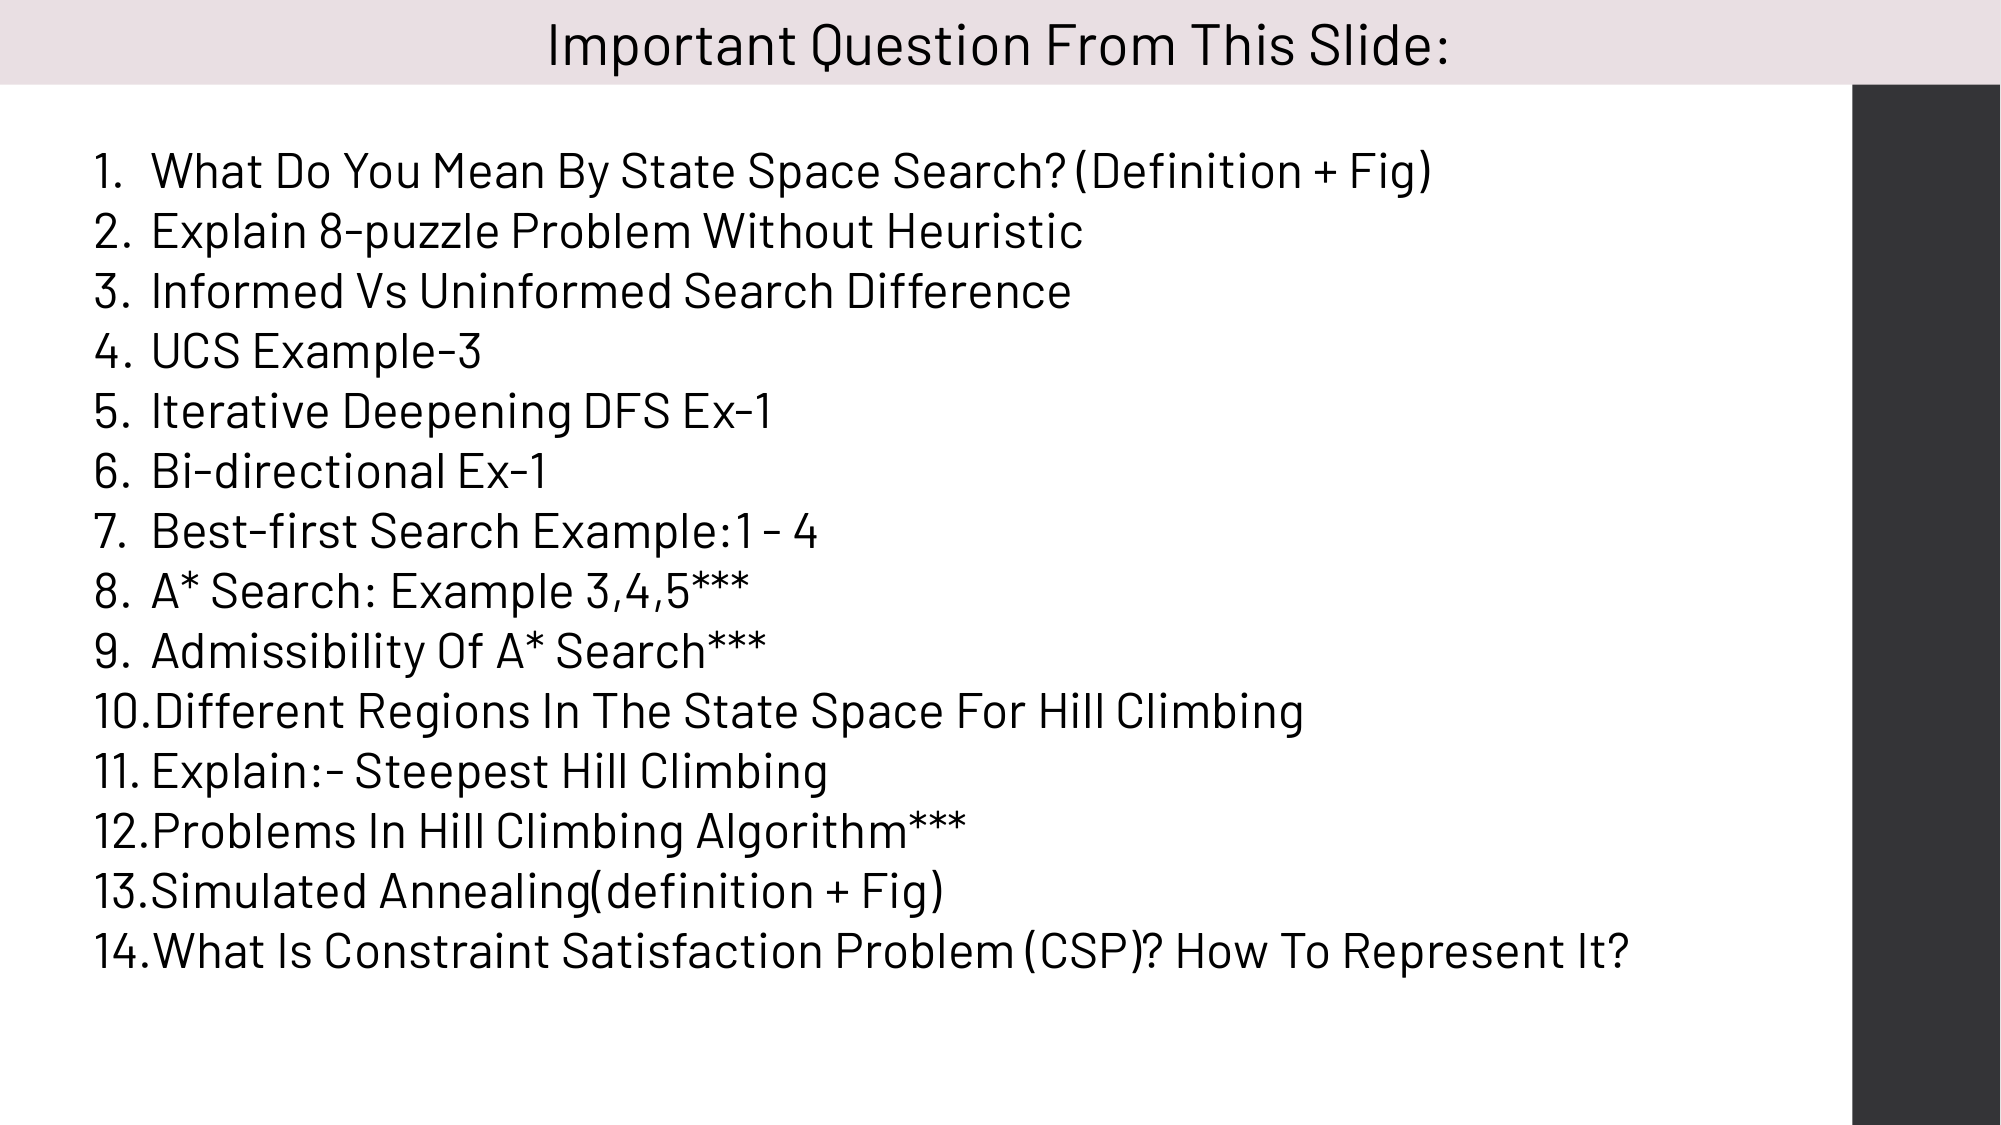

Important Question From This Slide:
What Do You Mean By State Space Search? (Definition + Fig)
Explain 8-puzzle Problem Without Heuristic
Informed Vs Uninformed Search Difference
UCS Example-3
Iterative Deepening DFS Ex-1
Bi-directional Ex-1
Best-first Search Example:1 - 4
A* Search: Example 3,4,5***
Admissibility Of A* Search***
Different Regions In The State Space For Hill Climbing
Explain:- Steepest Hill Climbing
Problems In Hill Climbing Algorithm***
Simulated Annealing(definition + Fig)
What Is Constraint Satisfaction Problem (CSP)? How To Represent It?